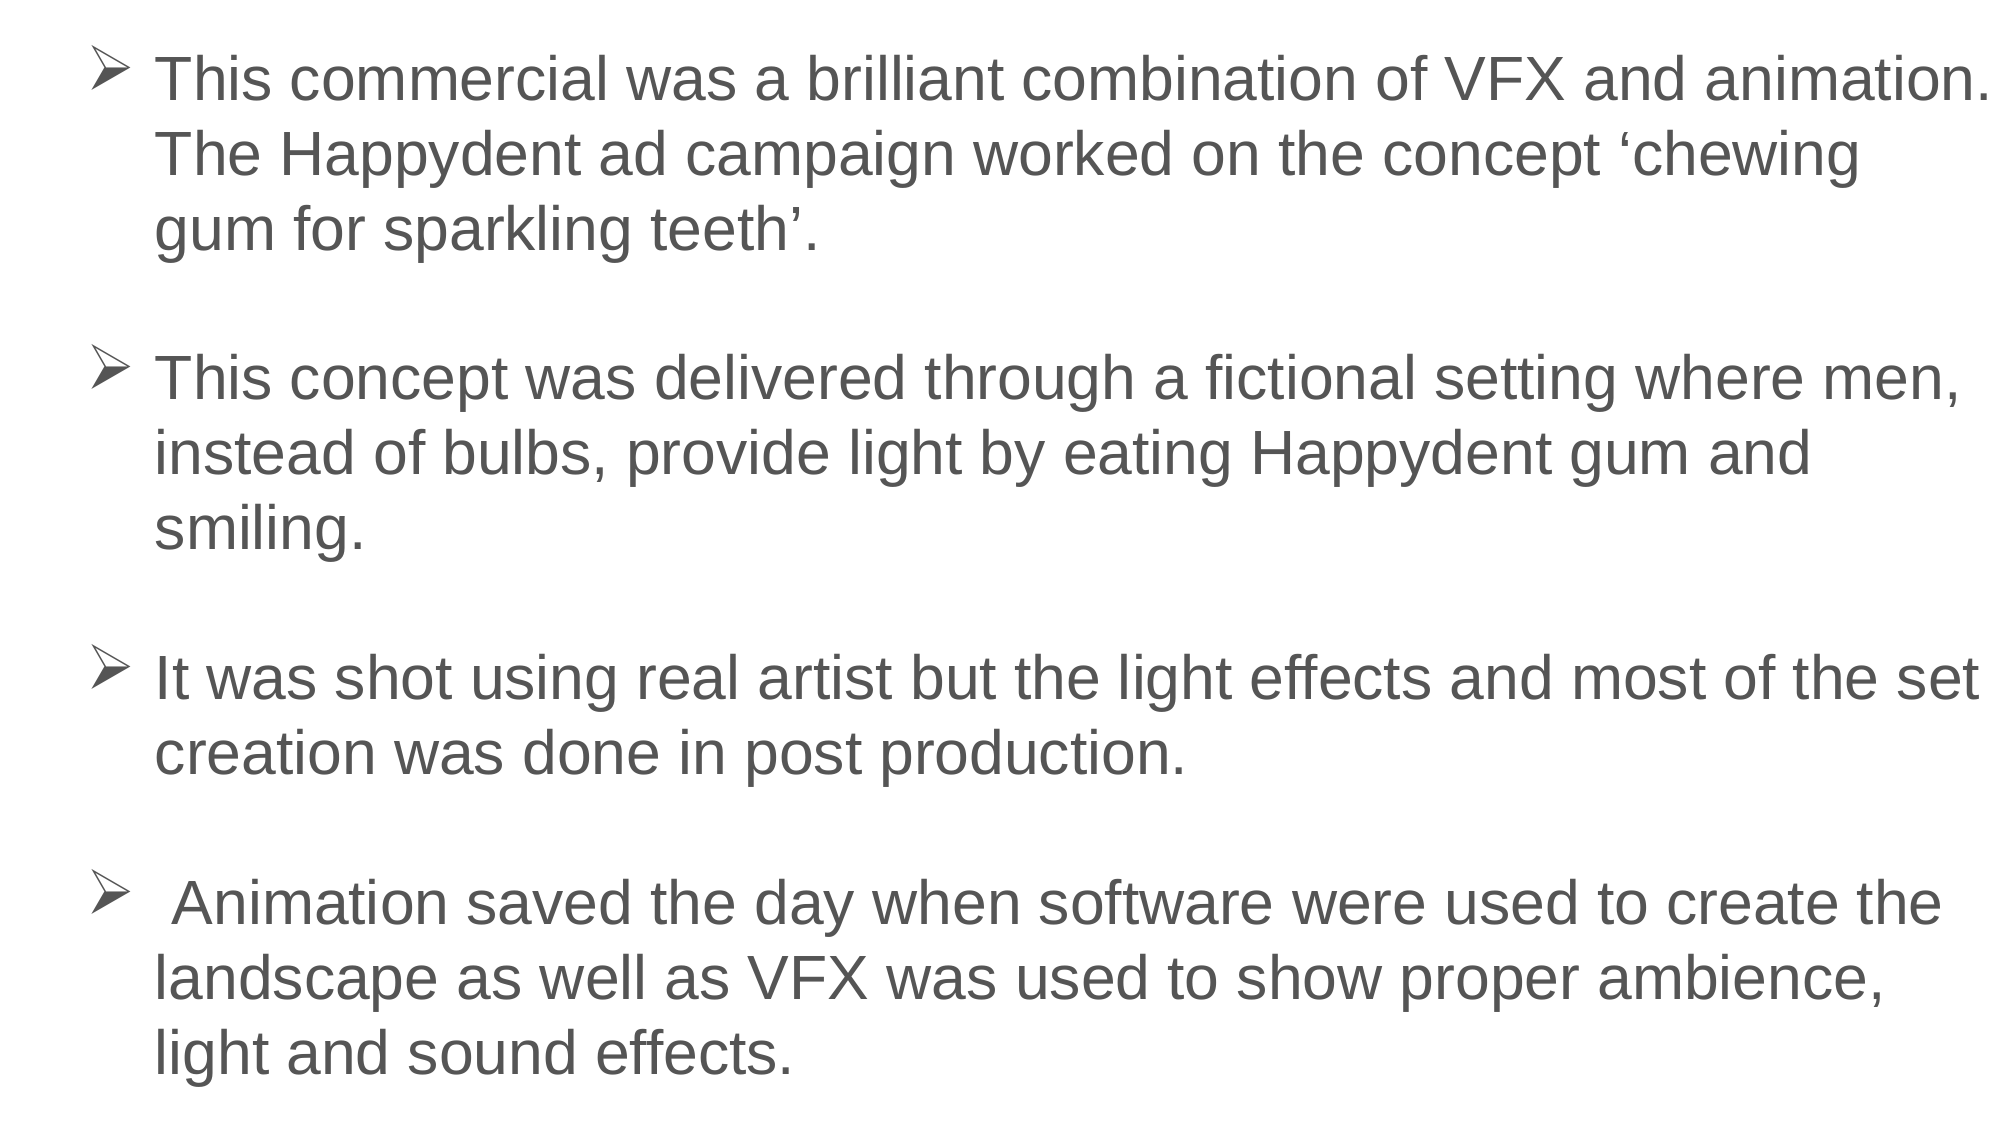

This commercial was a brilliant combination of VFX and animation. The Happydent ad campaign worked on the concept ‘chewing gum for sparkling teeth’.

This concept was delivered through a fictional setting where men, instead of bulbs, provide light by eating Happydent gum and smiling.

It was shot using real artist but the light effects and most of the set creation was done in post production.

 Animation saved the day when software were used to create the landscape as well as VFX was used to show proper ambience, light and sound effects.